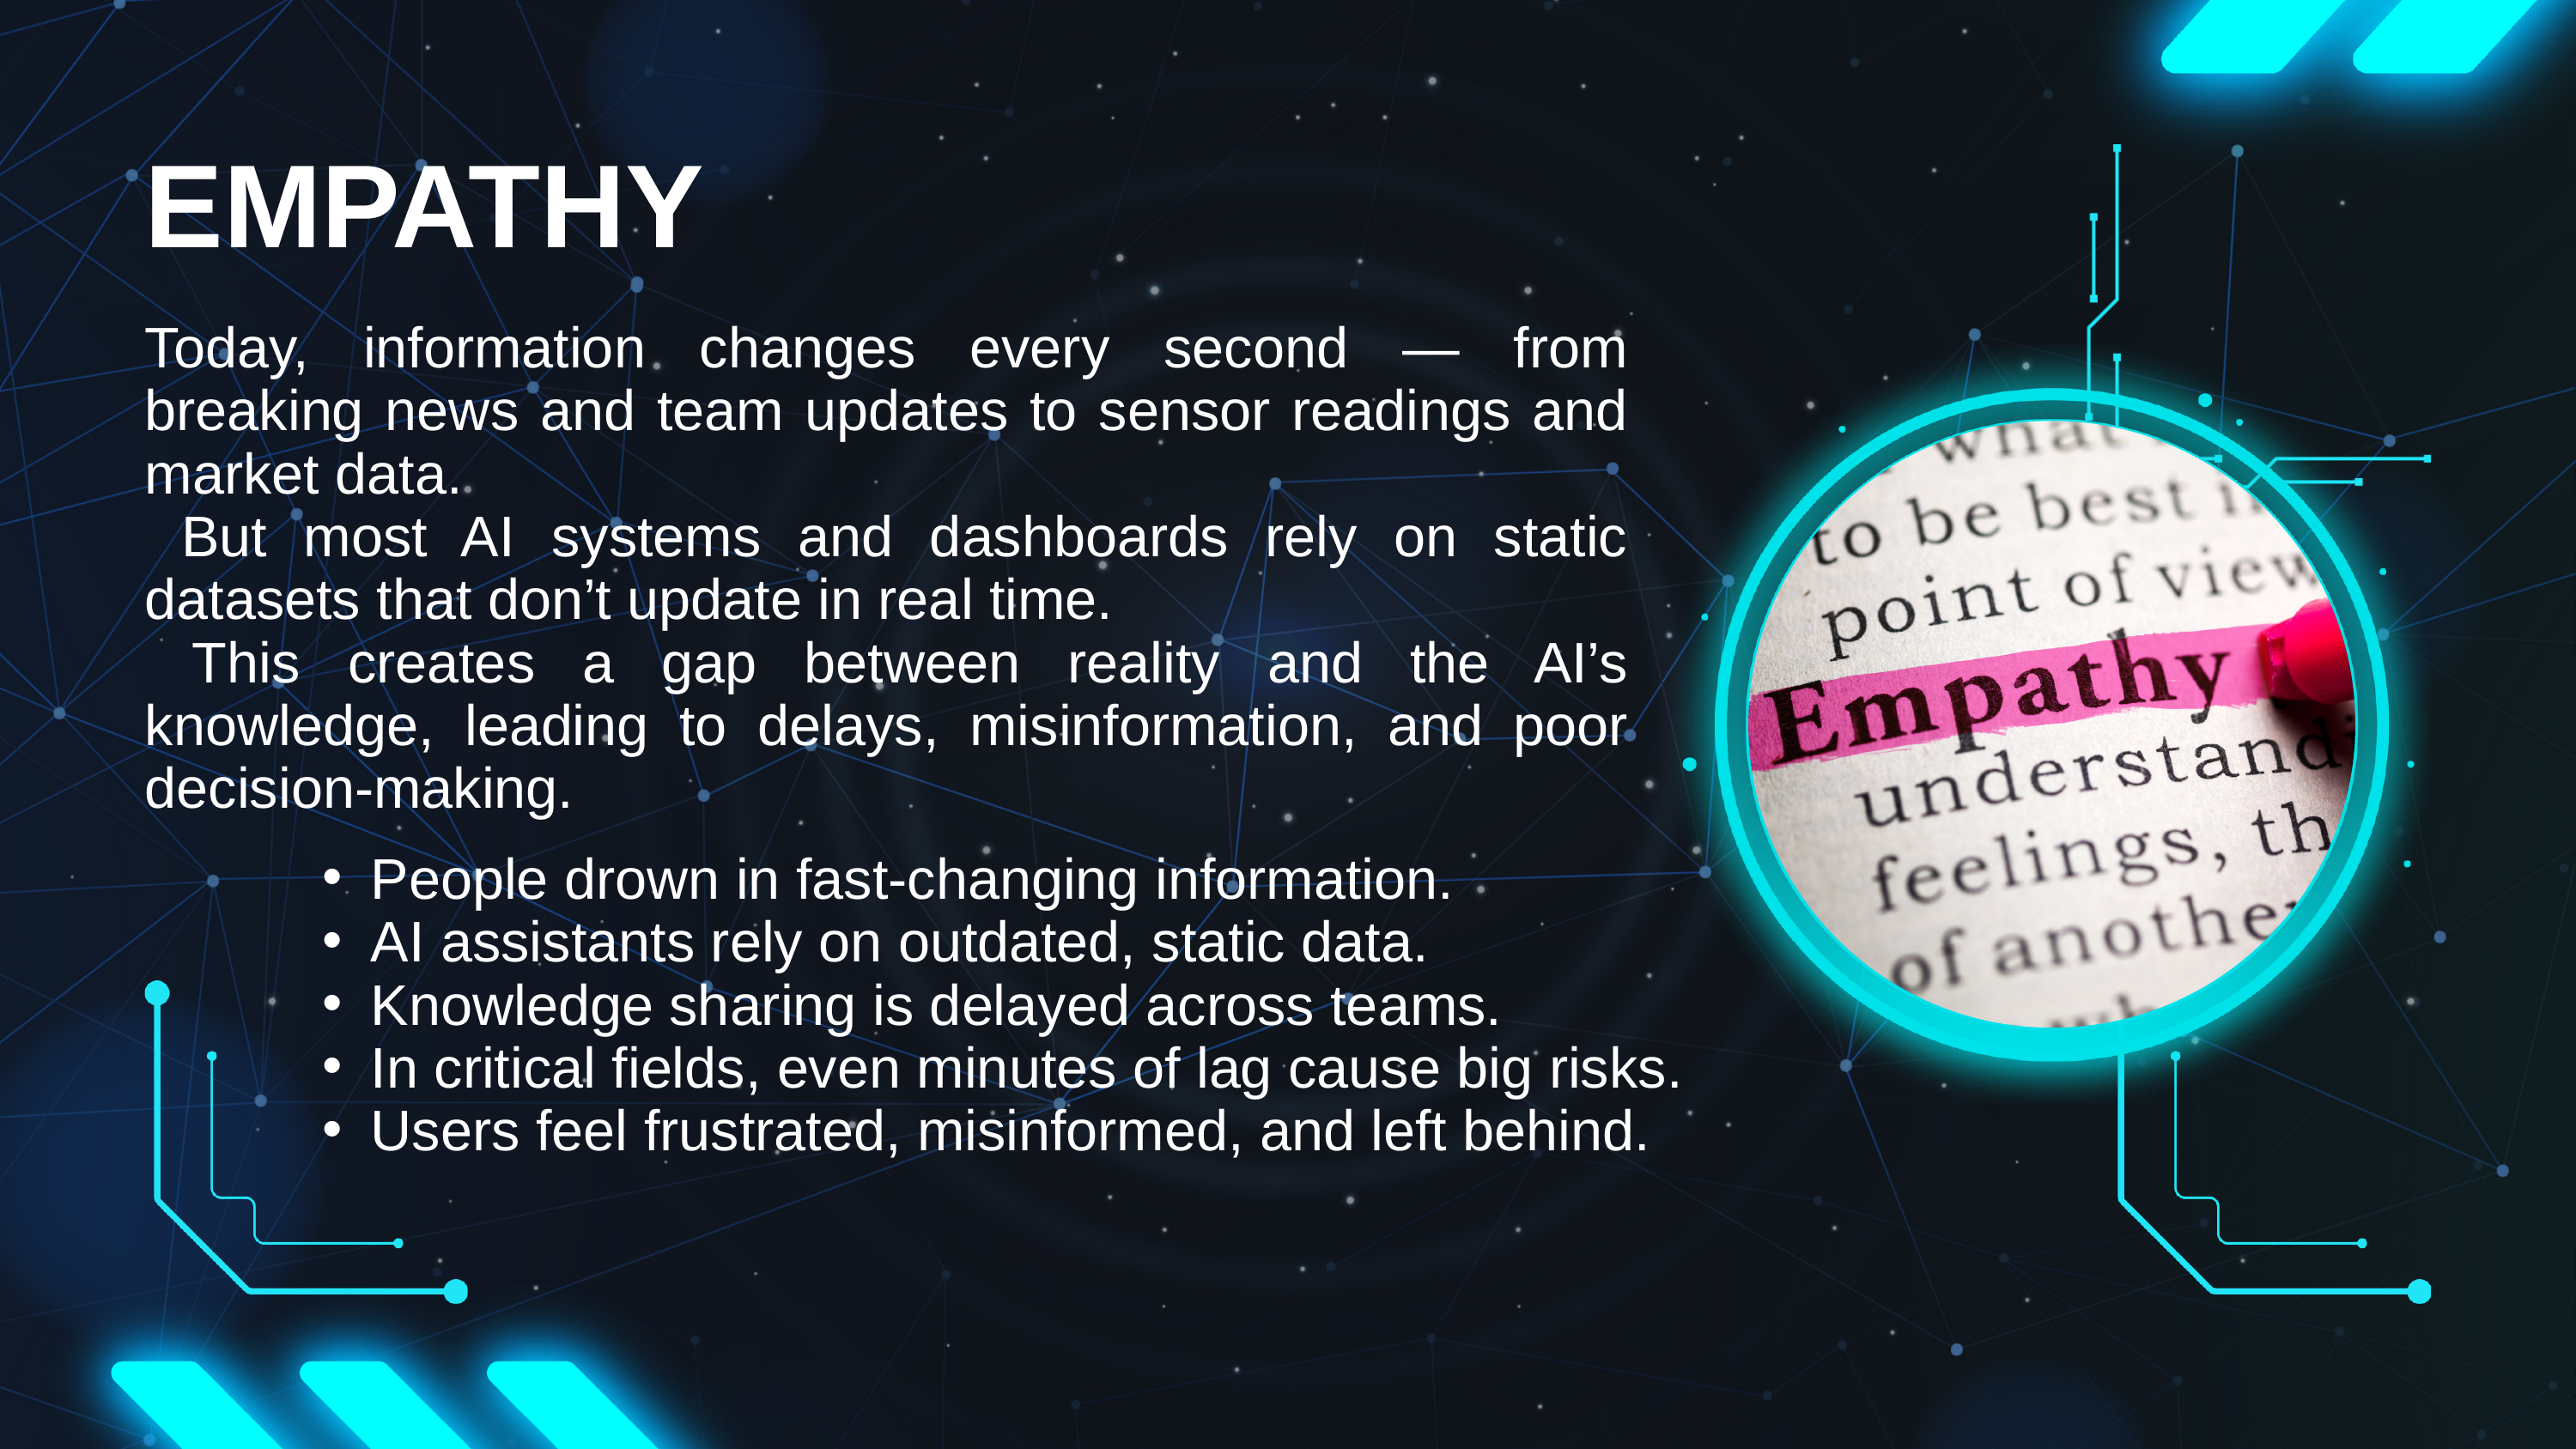

EMPATHY
Today, information changes every second — from breaking news and team updates to sensor readings and market data.
 But most AI systems and dashboards rely on static datasets that don’t update in real time.
 This creates a gap between reality and the AI’s knowledge, leading to delays, misinformation, and poor decision-making.

People drown in fast-changing information.
AI assistants rely on outdated, static data.
Knowledge sharing is delayed across teams.
In critical fields, even minutes of lag cause big risks.
Users feel frustrated, misinformed, and left behind.